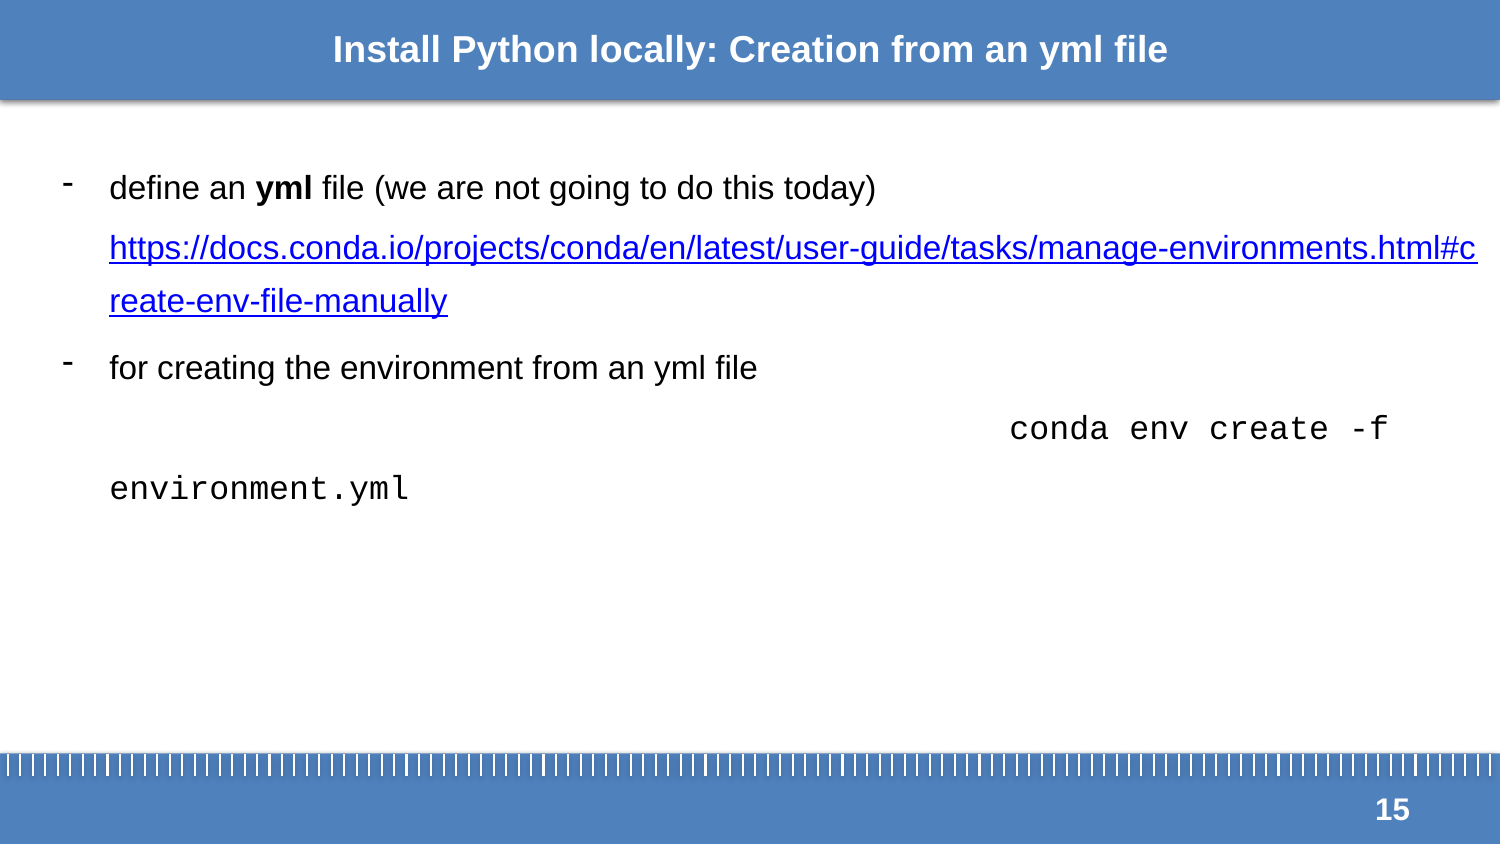

# Install Python locally: Creation from an yml file
define an yml file (we are not going to do this today) https://docs.conda.io/projects/conda/en/latest/user-guide/tasks/manage-environments.html#create-env-file-manually
for creating the environment from an yml file
						conda env create -f environment.yml
15